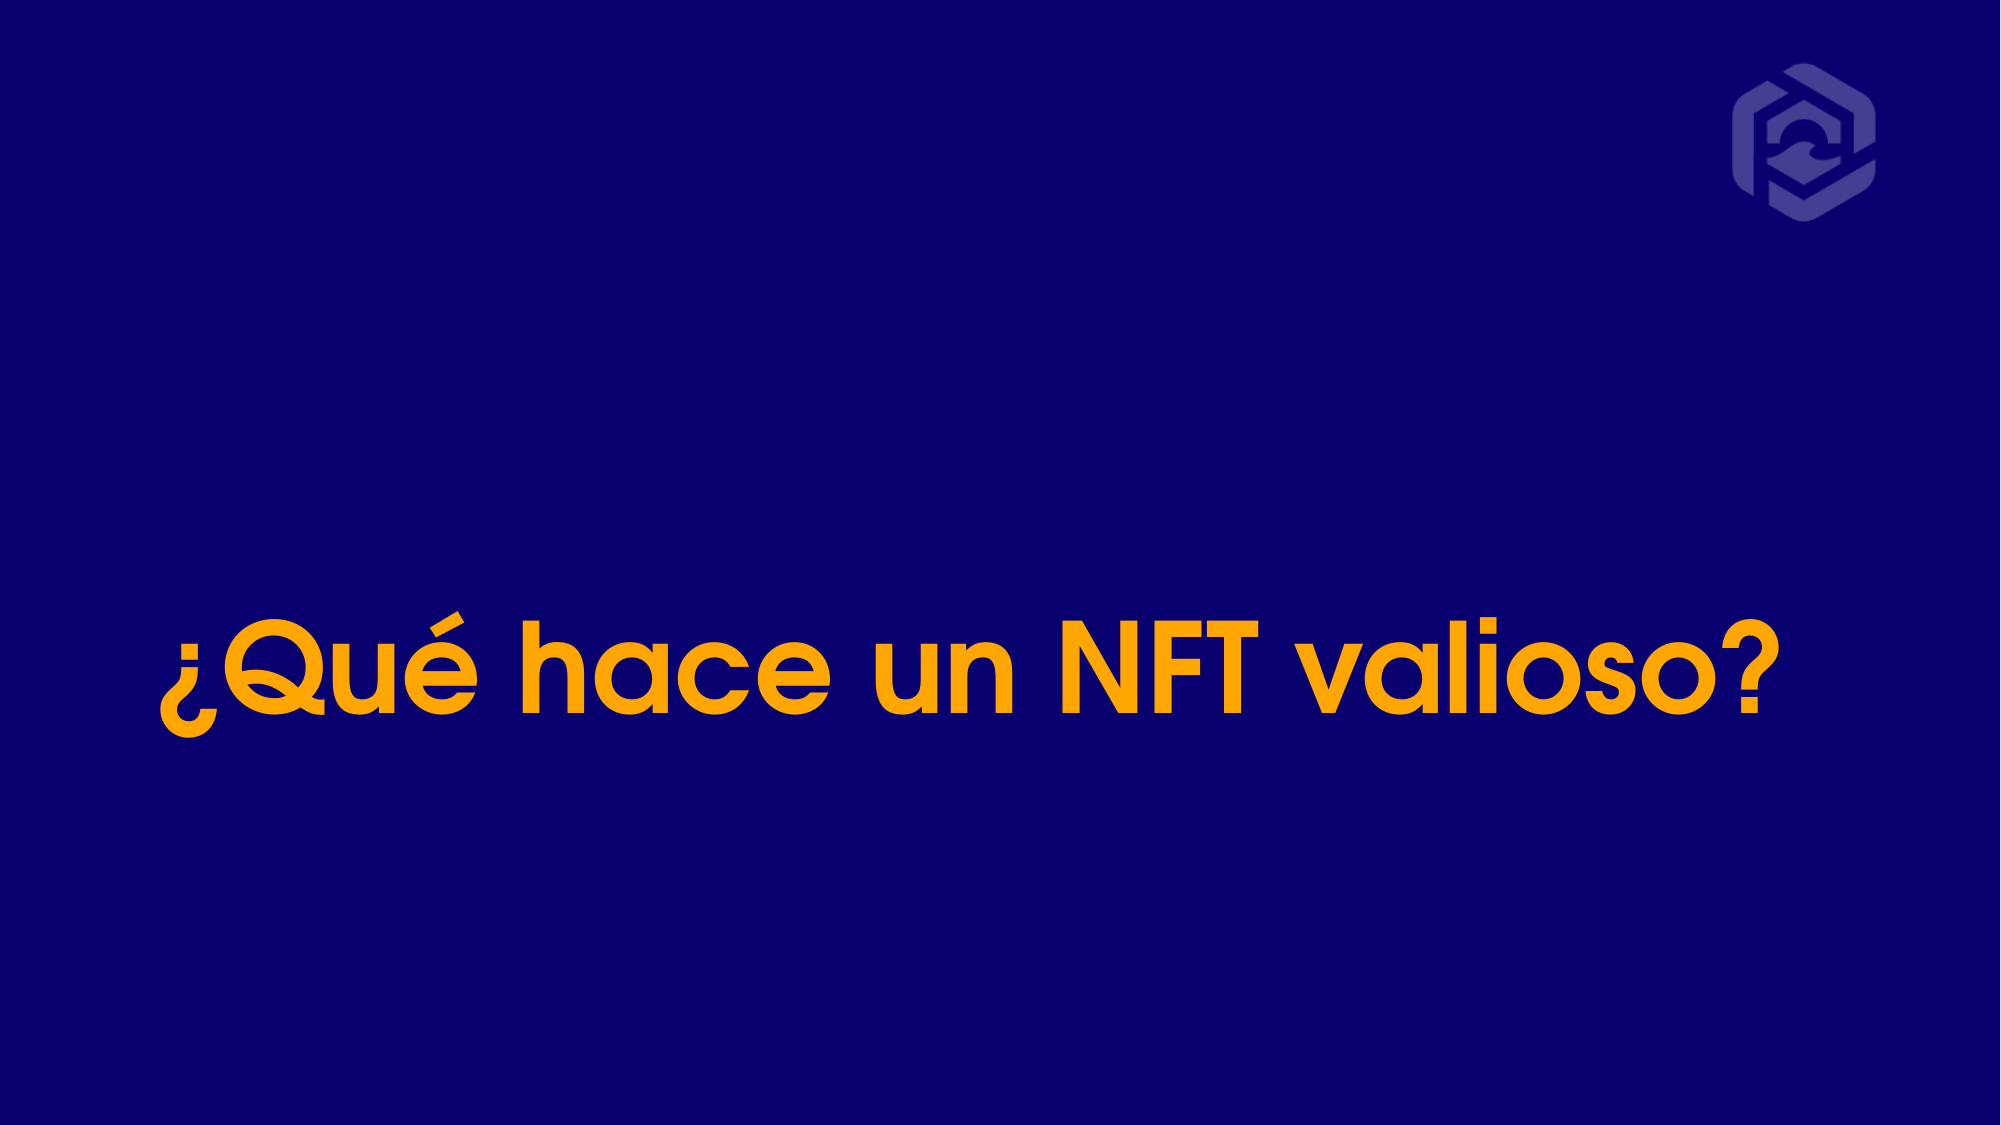

# ¿Qué hace un NFT valioso?
III.